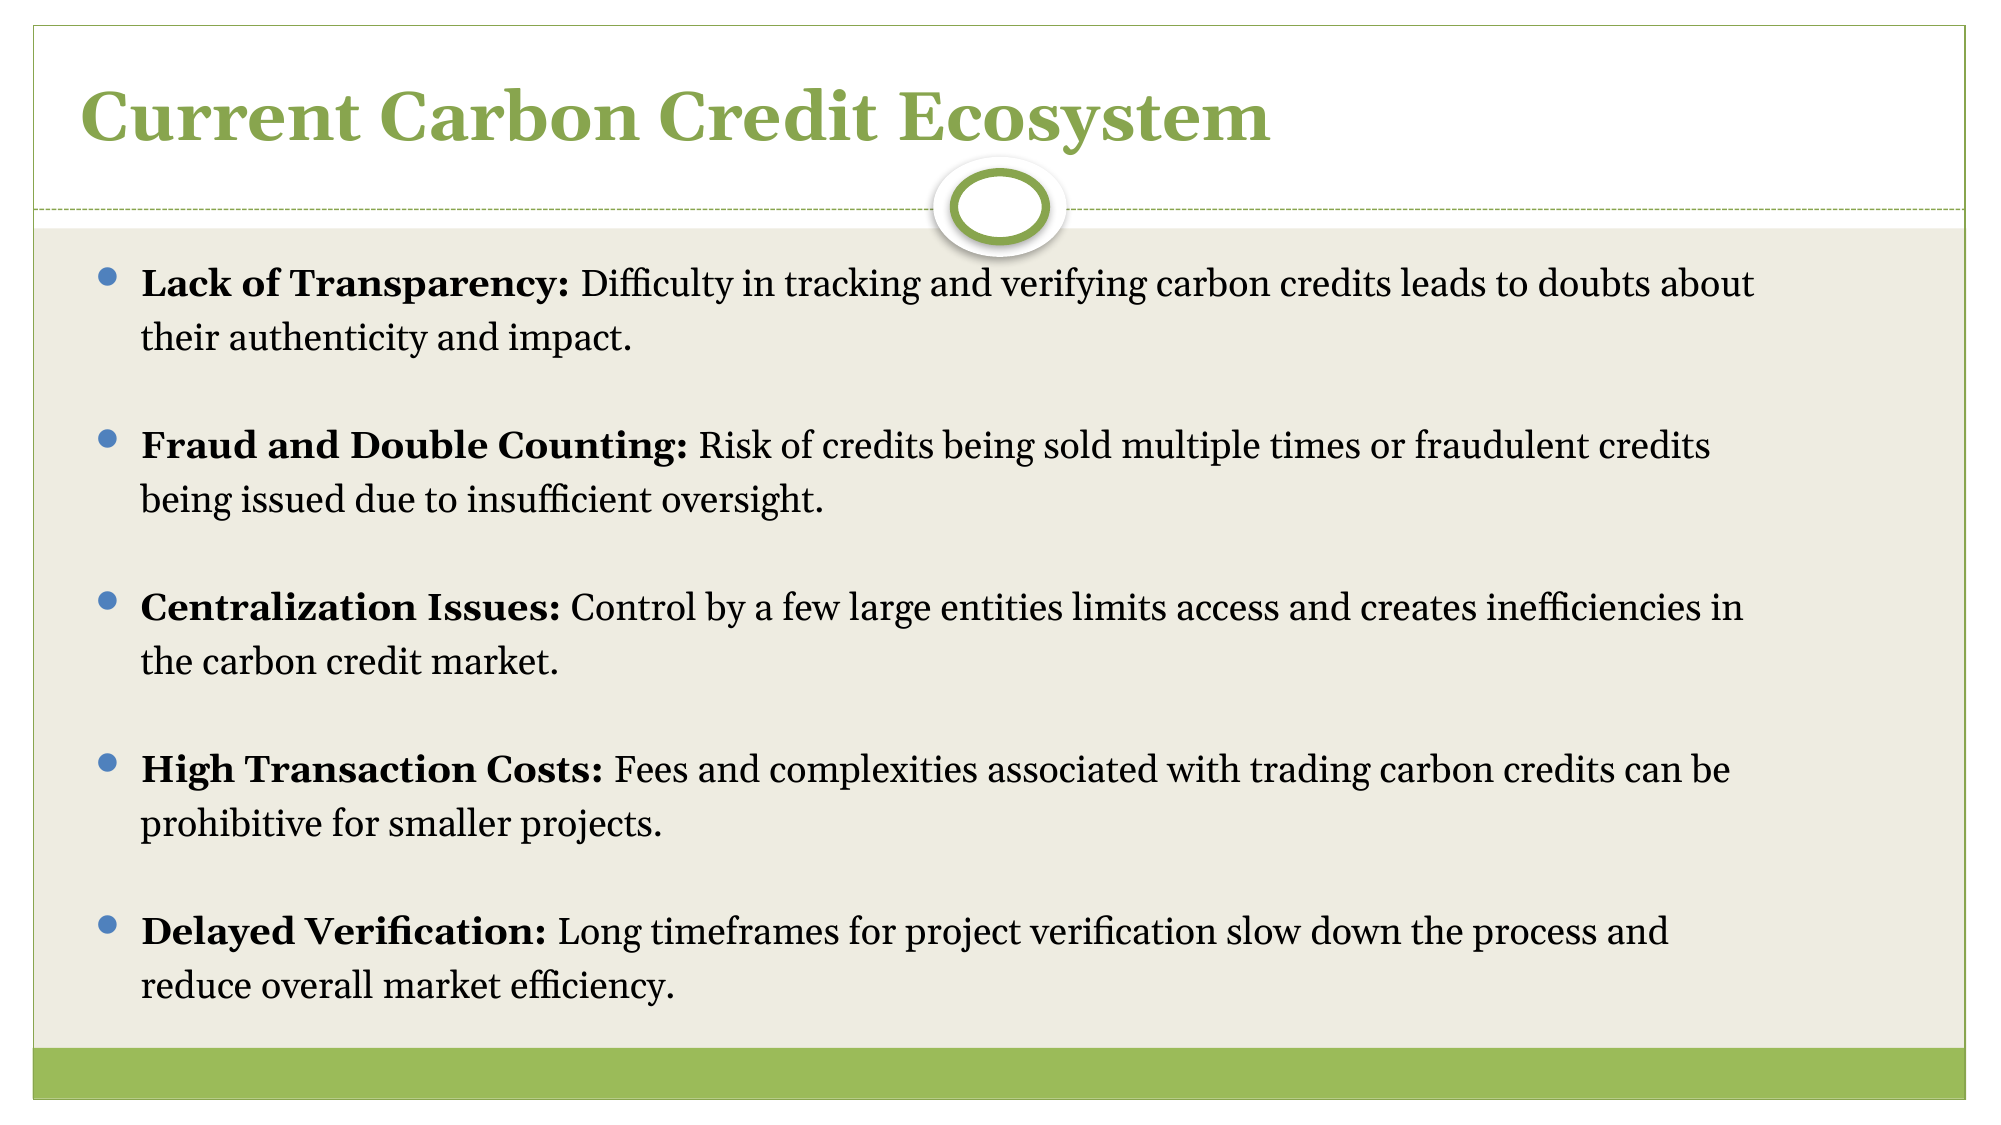

# Current Carbon Credit Ecosystem
Lack of Transparency: Difficulty in tracking and verifying carbon credits leads to doubts about their authenticity and impact.

Fraud and Double Counting: Risk of credits being sold multiple times or fraudulent credits being issued due to insufficient oversight.

Centralization Issues: Control by a few large entities limits access and creates inefficiencies in the carbon credit market.

High Transaction Costs: Fees and complexities associated with trading carbon credits can be prohibitive for smaller projects.

Delayed Verification: Long timeframes for project verification slow down the process and reduce overall market efficiency.